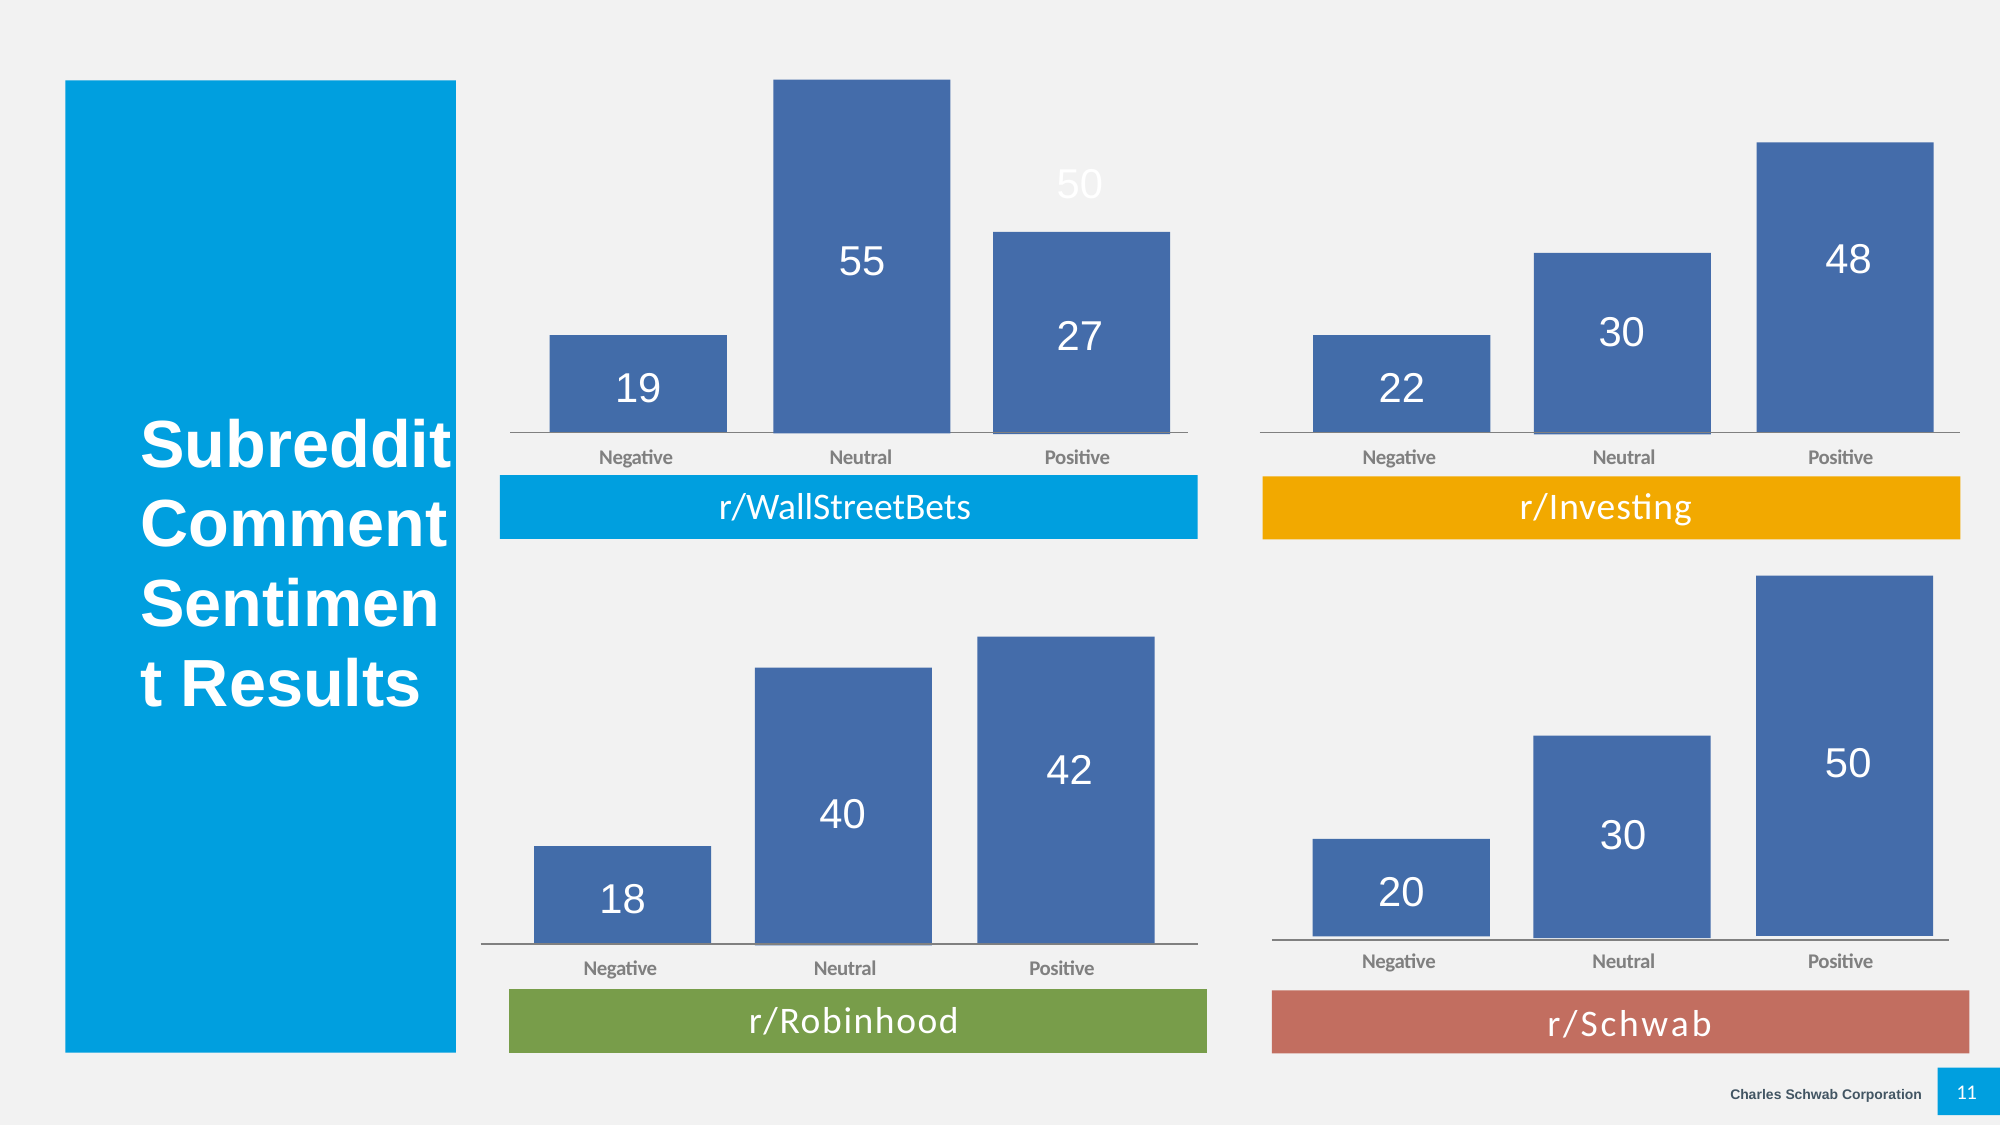

Subreddit Comment
Sentiment Results

50
50

48
55

30
27
19
22
Negative
Positive
Negative
Positive
Neutral
Neutral

r/WallStreetBets

r/Investing

50

50

50
42
40
30
20
18
Negative
Positive
Neutral
Negative
Positive
Neutral
11

r/Robinhood

r/Schwab

11